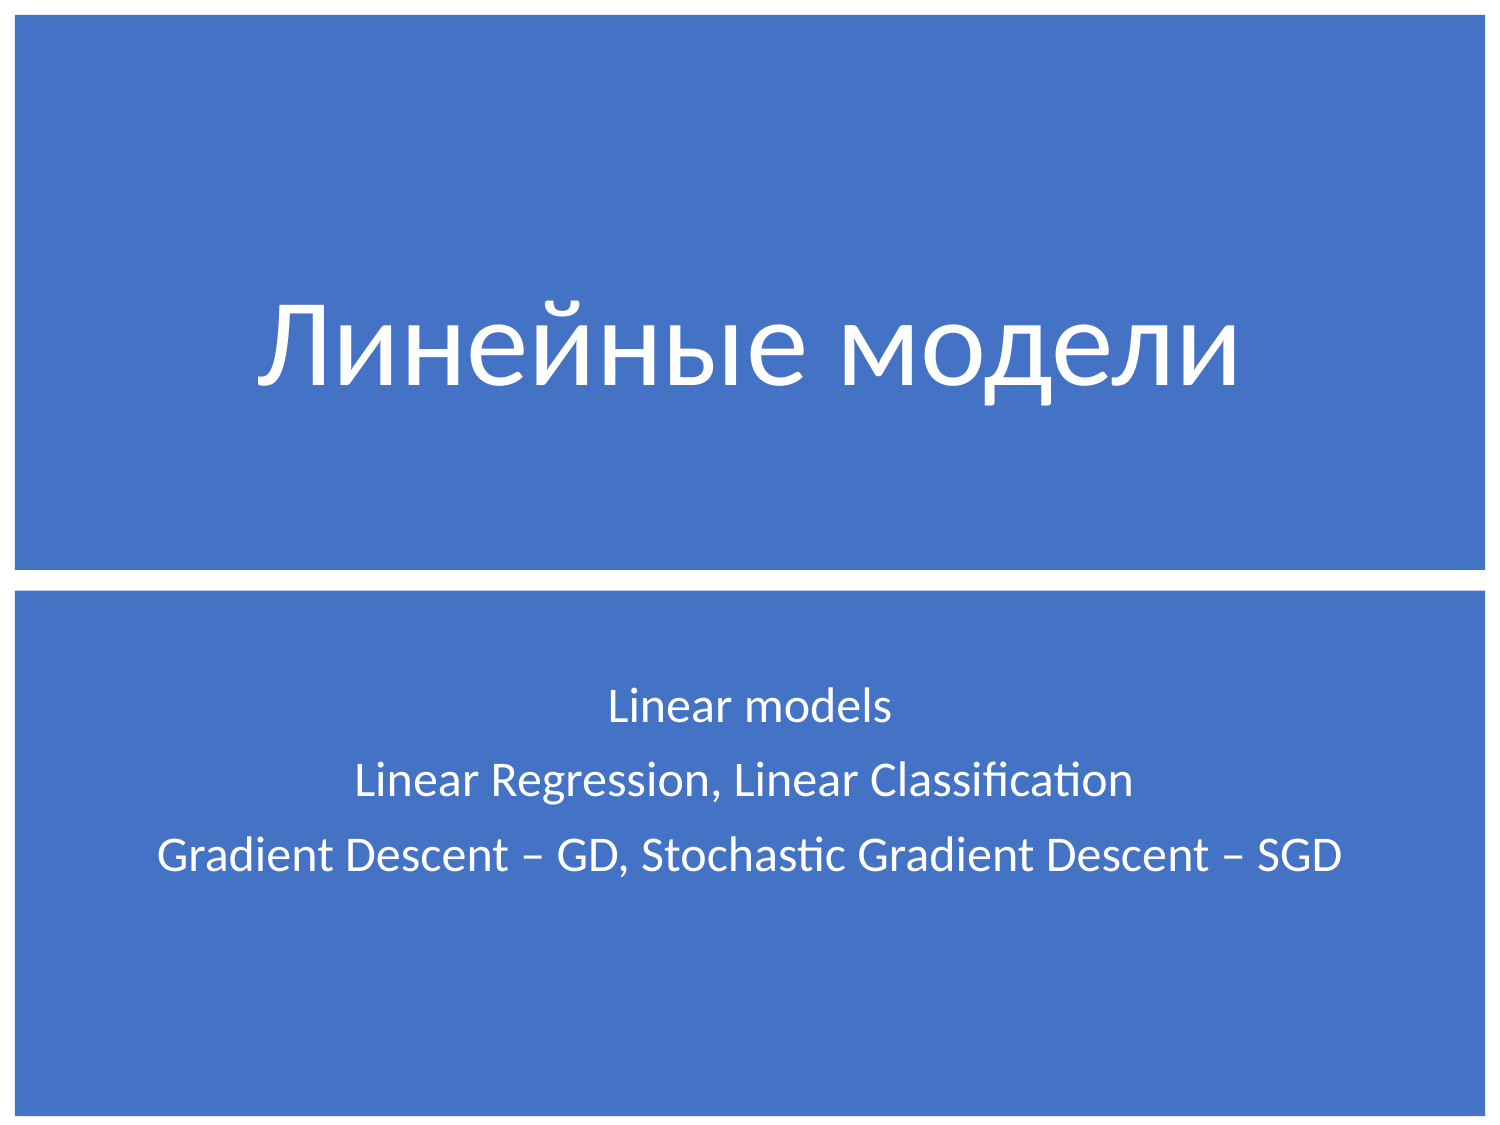

# Линейные модели

Linear models
Linear Regression, Linear Classification
Gradient Descent – GD, Stochastic Gradient Descent – SGD